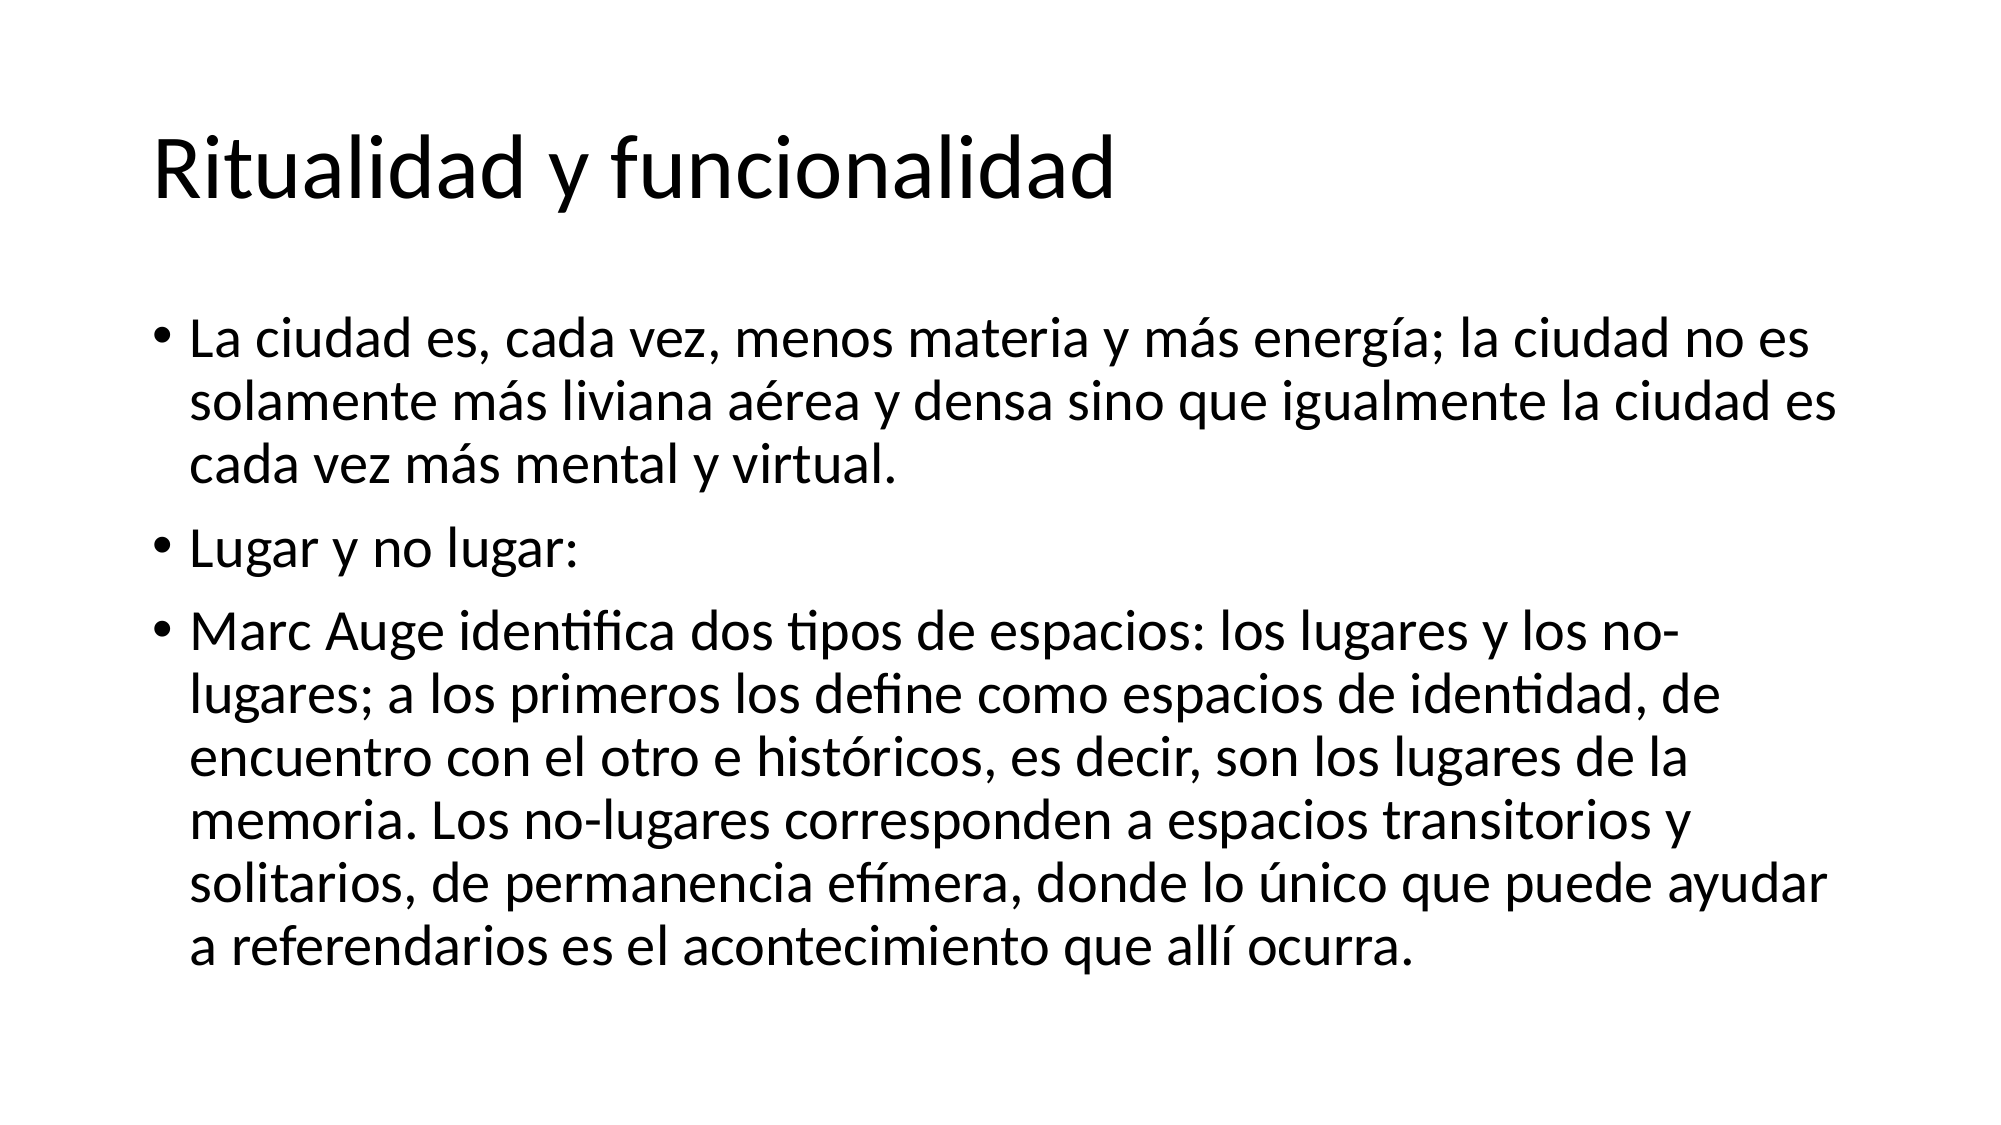

# Ritualidad y funcionalidad
La ciudad es, cada vez, menos materia y más energía; la ciudad no es solamente más liviana aérea y densa sino que igualmente la ciudad es cada vez más mental y virtual.
Lugar y no lugar:
Marc Auge identifica dos tipos de espacios: los lugares y los no-lugares; a los primeros los define como espacios de identidad, de encuentro con el otro e históricos, es decir, son los lugares de la memoria. Los no-lugares corresponden a espacios transitorios y solitarios, de permanencia efímera, donde lo único que puede ayudar a referendarios es el acontecimiento que allí ocurra.